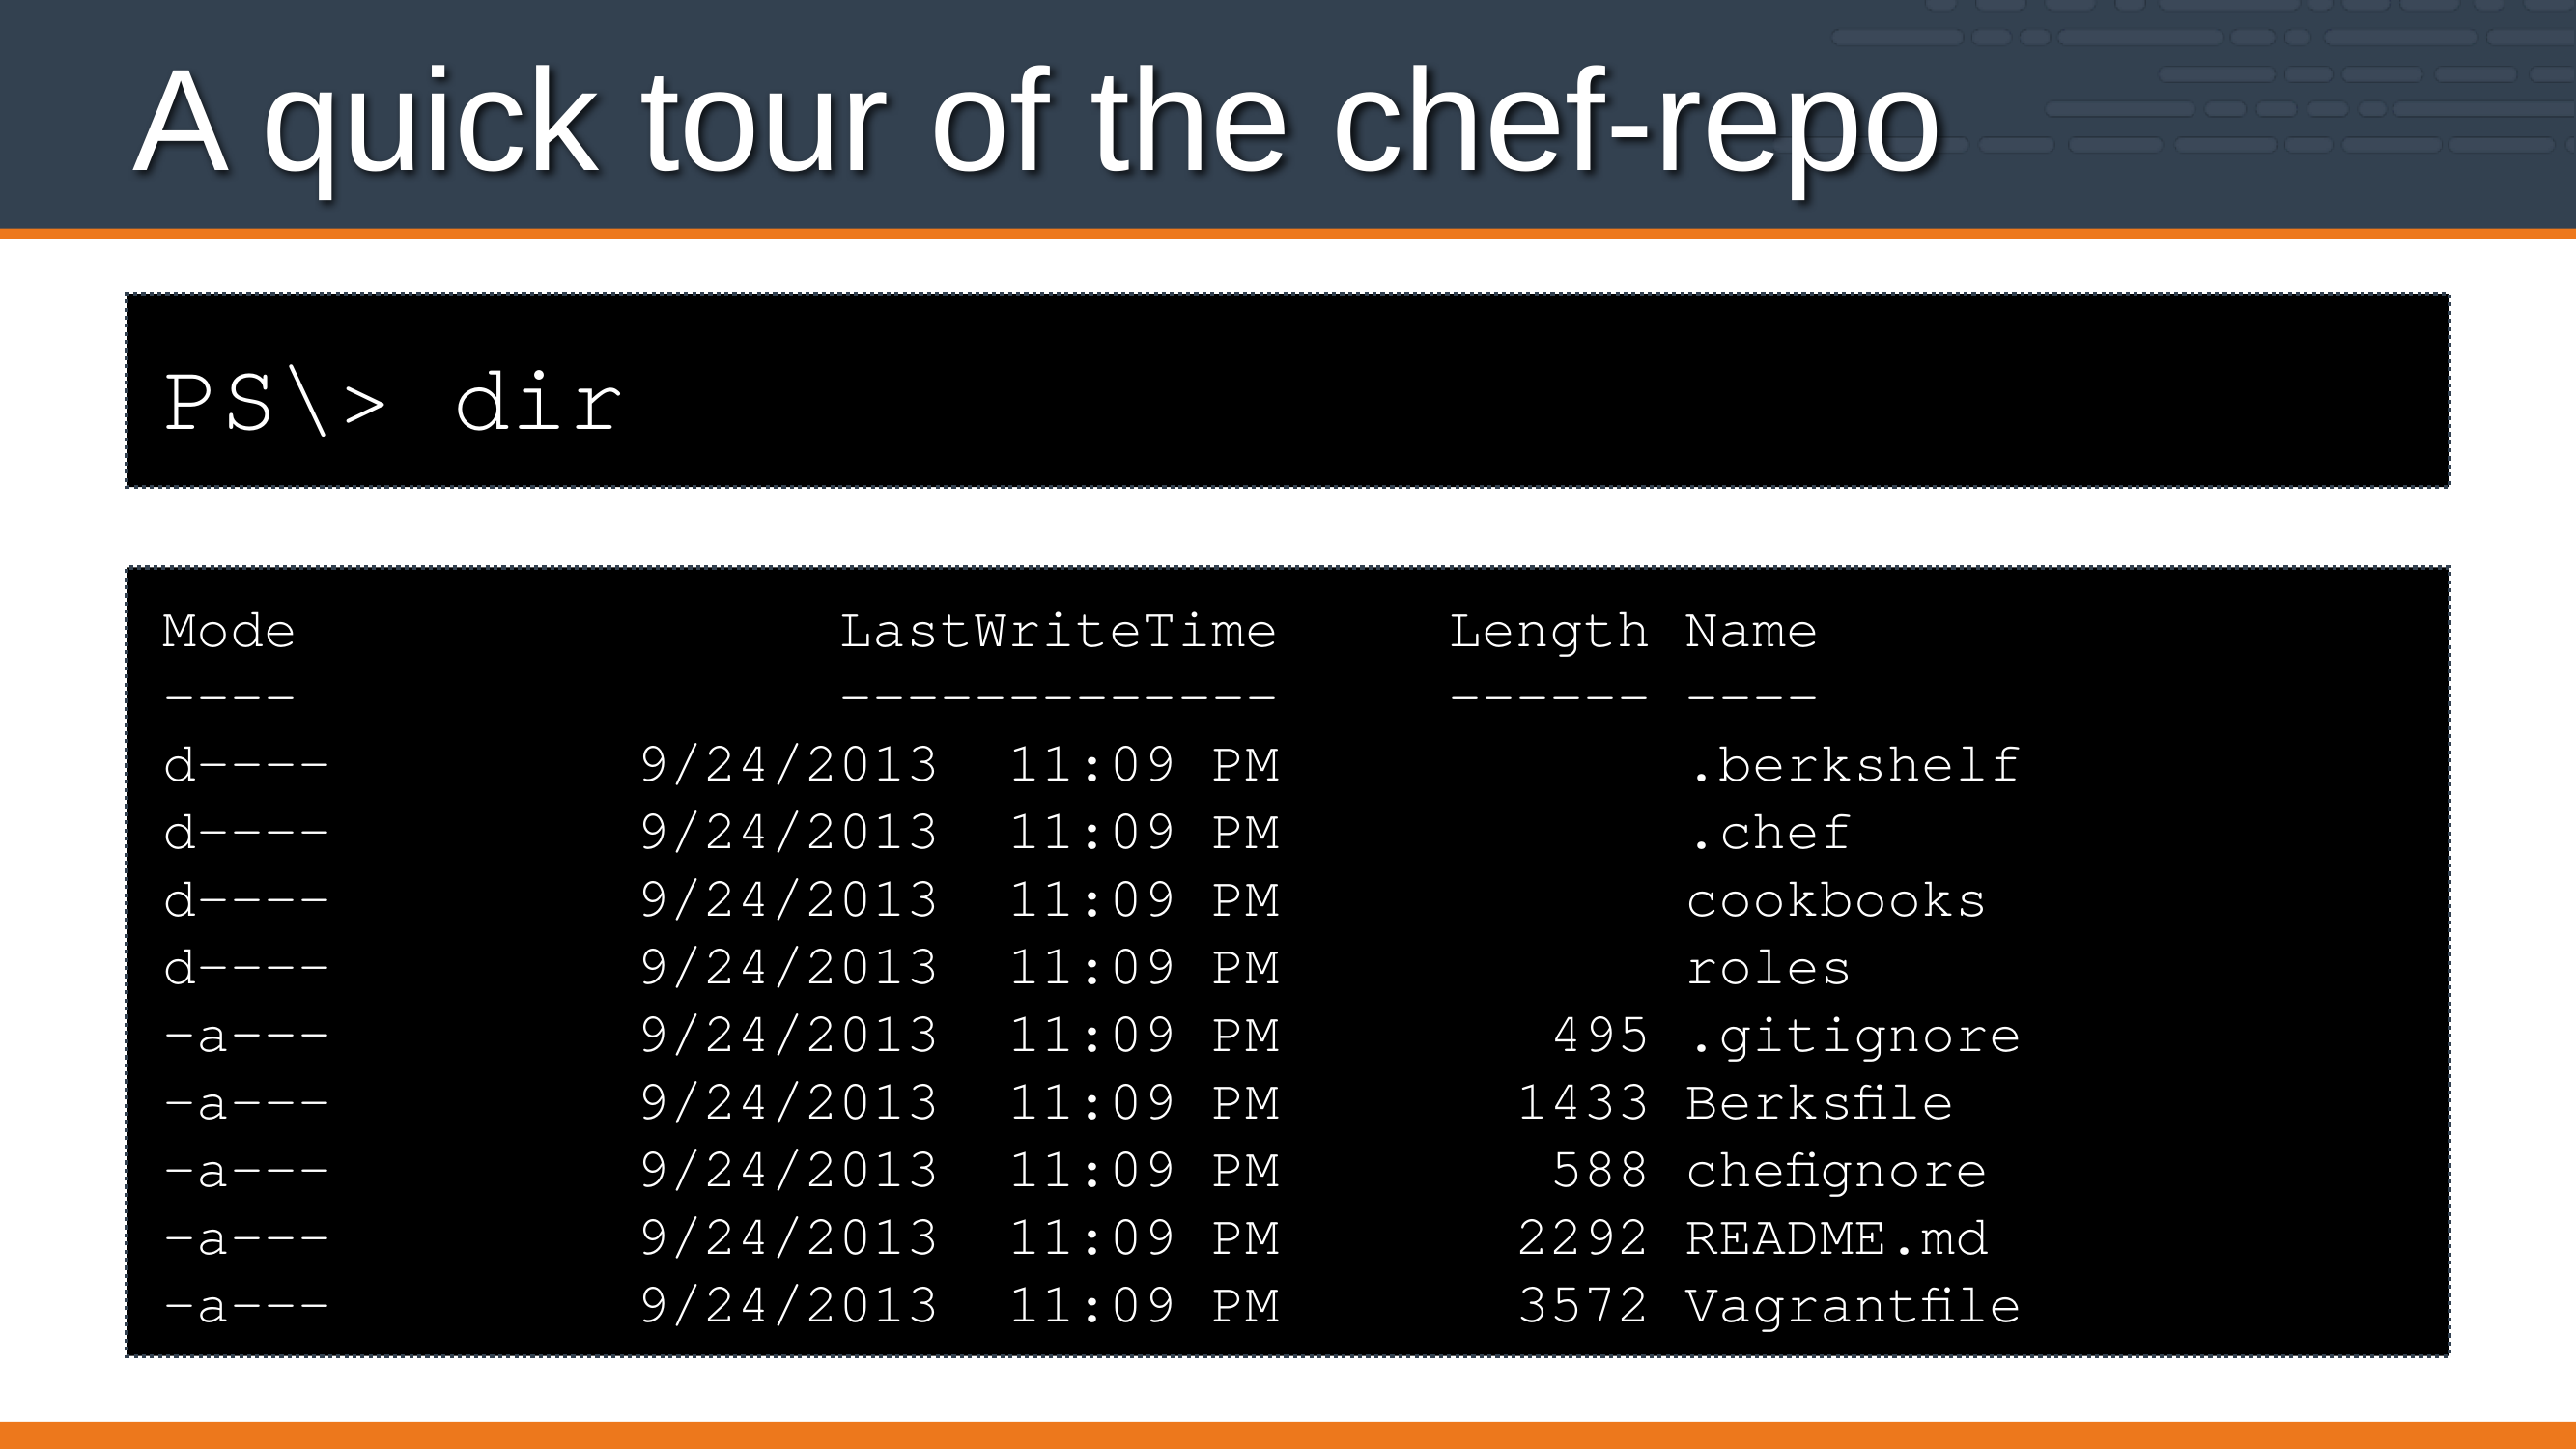

# A quick tour of the chef-repo
PS\> dir
Mode                LastWriteTime     Length Name
----                -------------     ------ ----
d----         9/24/2013  11:09 PM            .berkshelf
d----         9/24/2013  11:09 PM            .chef
d----         9/24/2013  11:09 PM            cookbooks
d----         9/24/2013  11:09 PM            roles
-a---         9/24/2013  11:09 PM        495 .gitignore
-a---         9/24/2013  11:09 PM       1433 Berksfile
-a---         9/24/2013  11:09 PM        588 chefignore
-a---         9/24/2013  11:09 PM       2292 README.md
-a---         9/24/2013  11:09 PM       3572 Vagrantfile